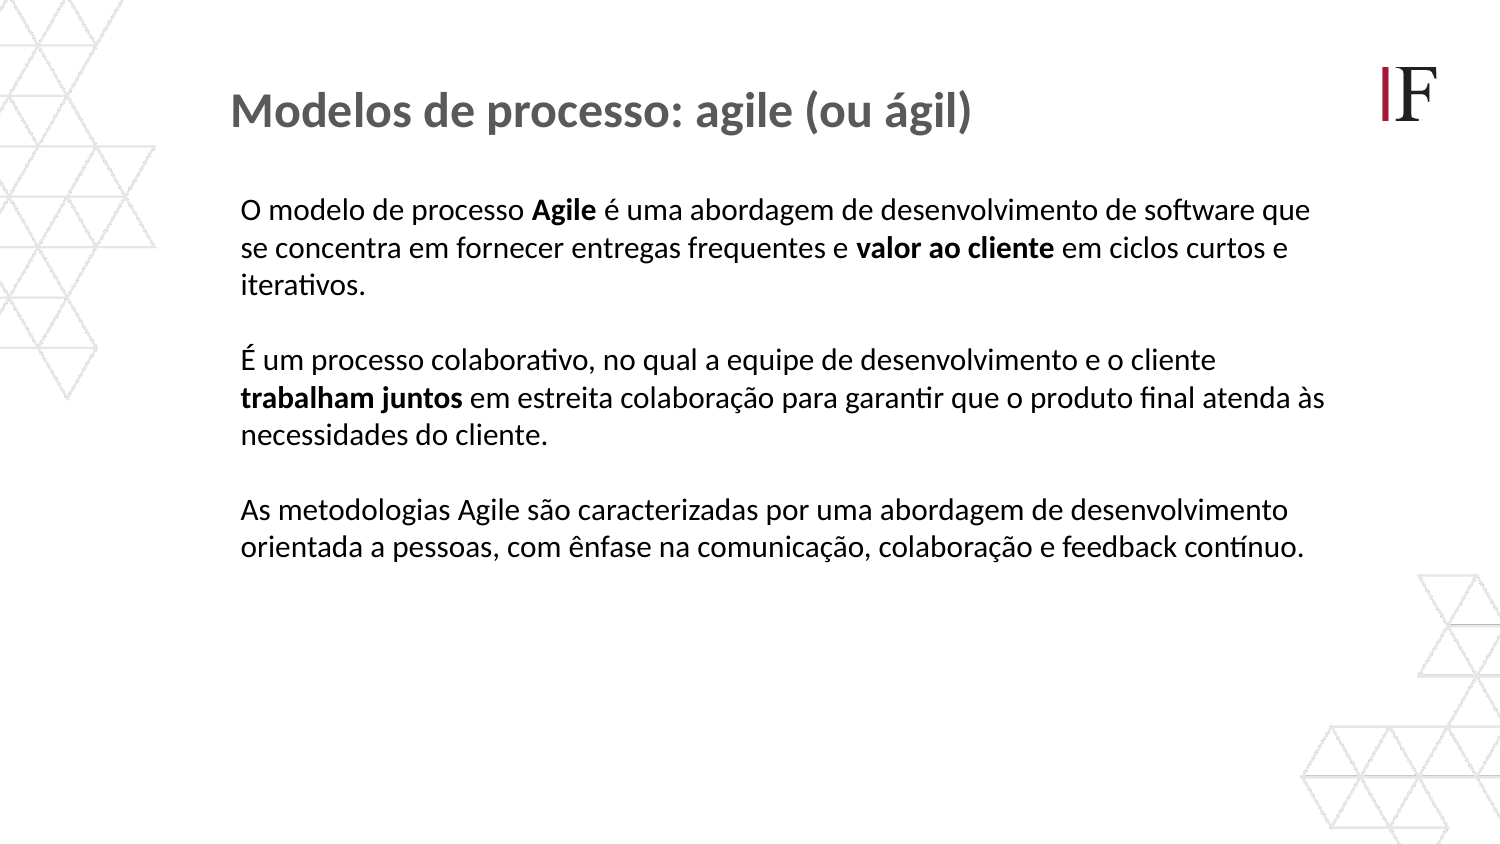

Modelos de processo: agile (ou ágil)
O modelo de processo Agile é uma abordagem de desenvolvimento de software que se concentra em fornecer entregas frequentes e valor ao cliente em ciclos curtos e iterativos.

É um processo colaborativo, no qual a equipe de desenvolvimento e o cliente trabalham juntos em estreita colaboração para garantir que o produto final atenda às necessidades do cliente.

As metodologias Agile são caracterizadas por uma abordagem de desenvolvimento orientada a pessoas, com ênfase na comunicação, colaboração e feedback contínuo.